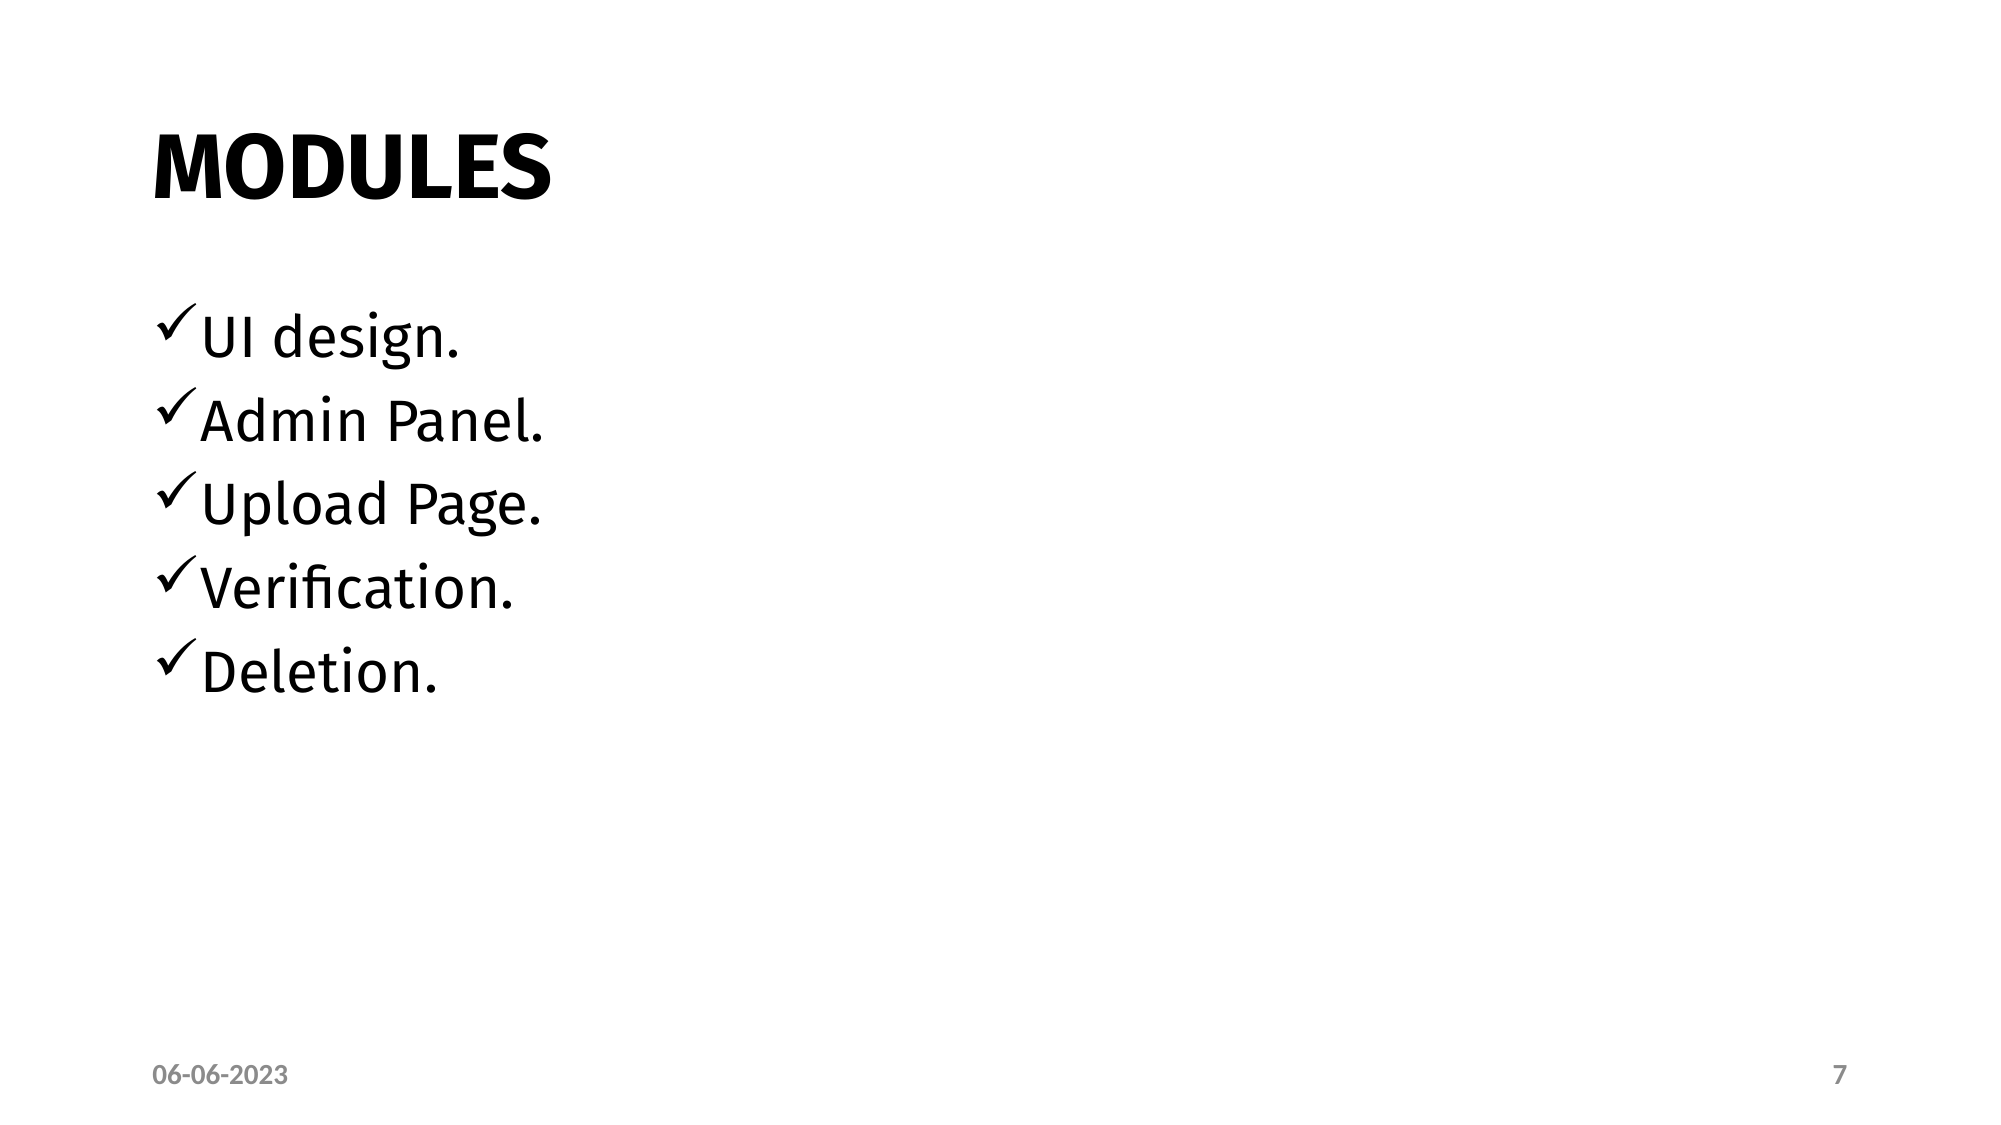

# MODULES
UI design.
Admin Panel.
Upload Page.
Verification.
Deletion.
06-06-2023
7